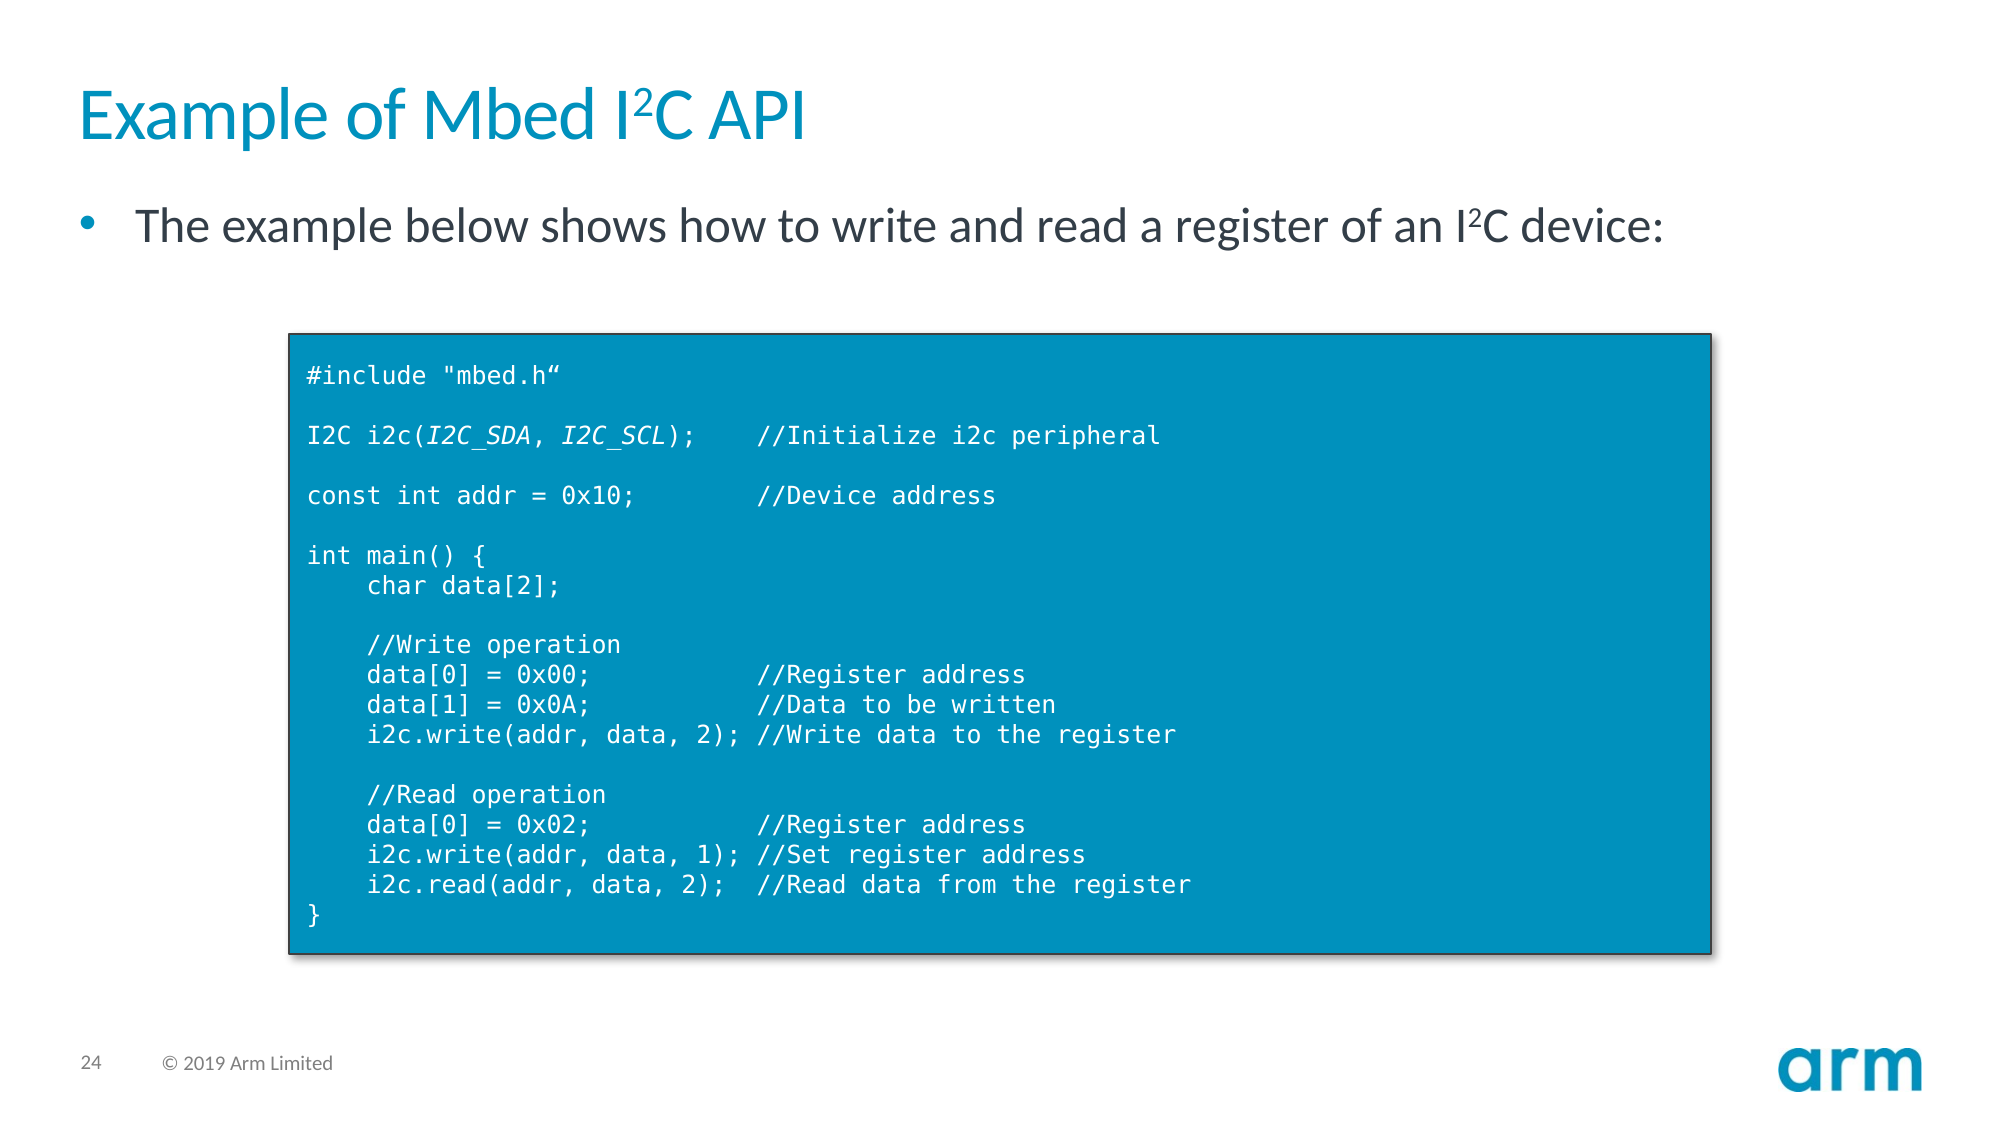

# Example of Mbed I2C API
The example below shows how to write and read a register of an I2C device:

#include "mbed.h“

I2C i2c(I2C_SDA, I2C_SCL);	//Initialize i2c peripheral

const int addr = 0x10;	//Device address

int main() {
    char data[2];

    //Write operation
    data[0] = 0x00;		//Register address
    data[1] = 0x0A;		//Data to be written
    i2c.write(addr, data, 2);	//Write data to the register

    //Read operation
    data[0] = 0x02;		//Register address
    i2c.write(addr, data, 1);	//Set register address
    i2c.read(addr, data, 2);	//Read data from the register
}